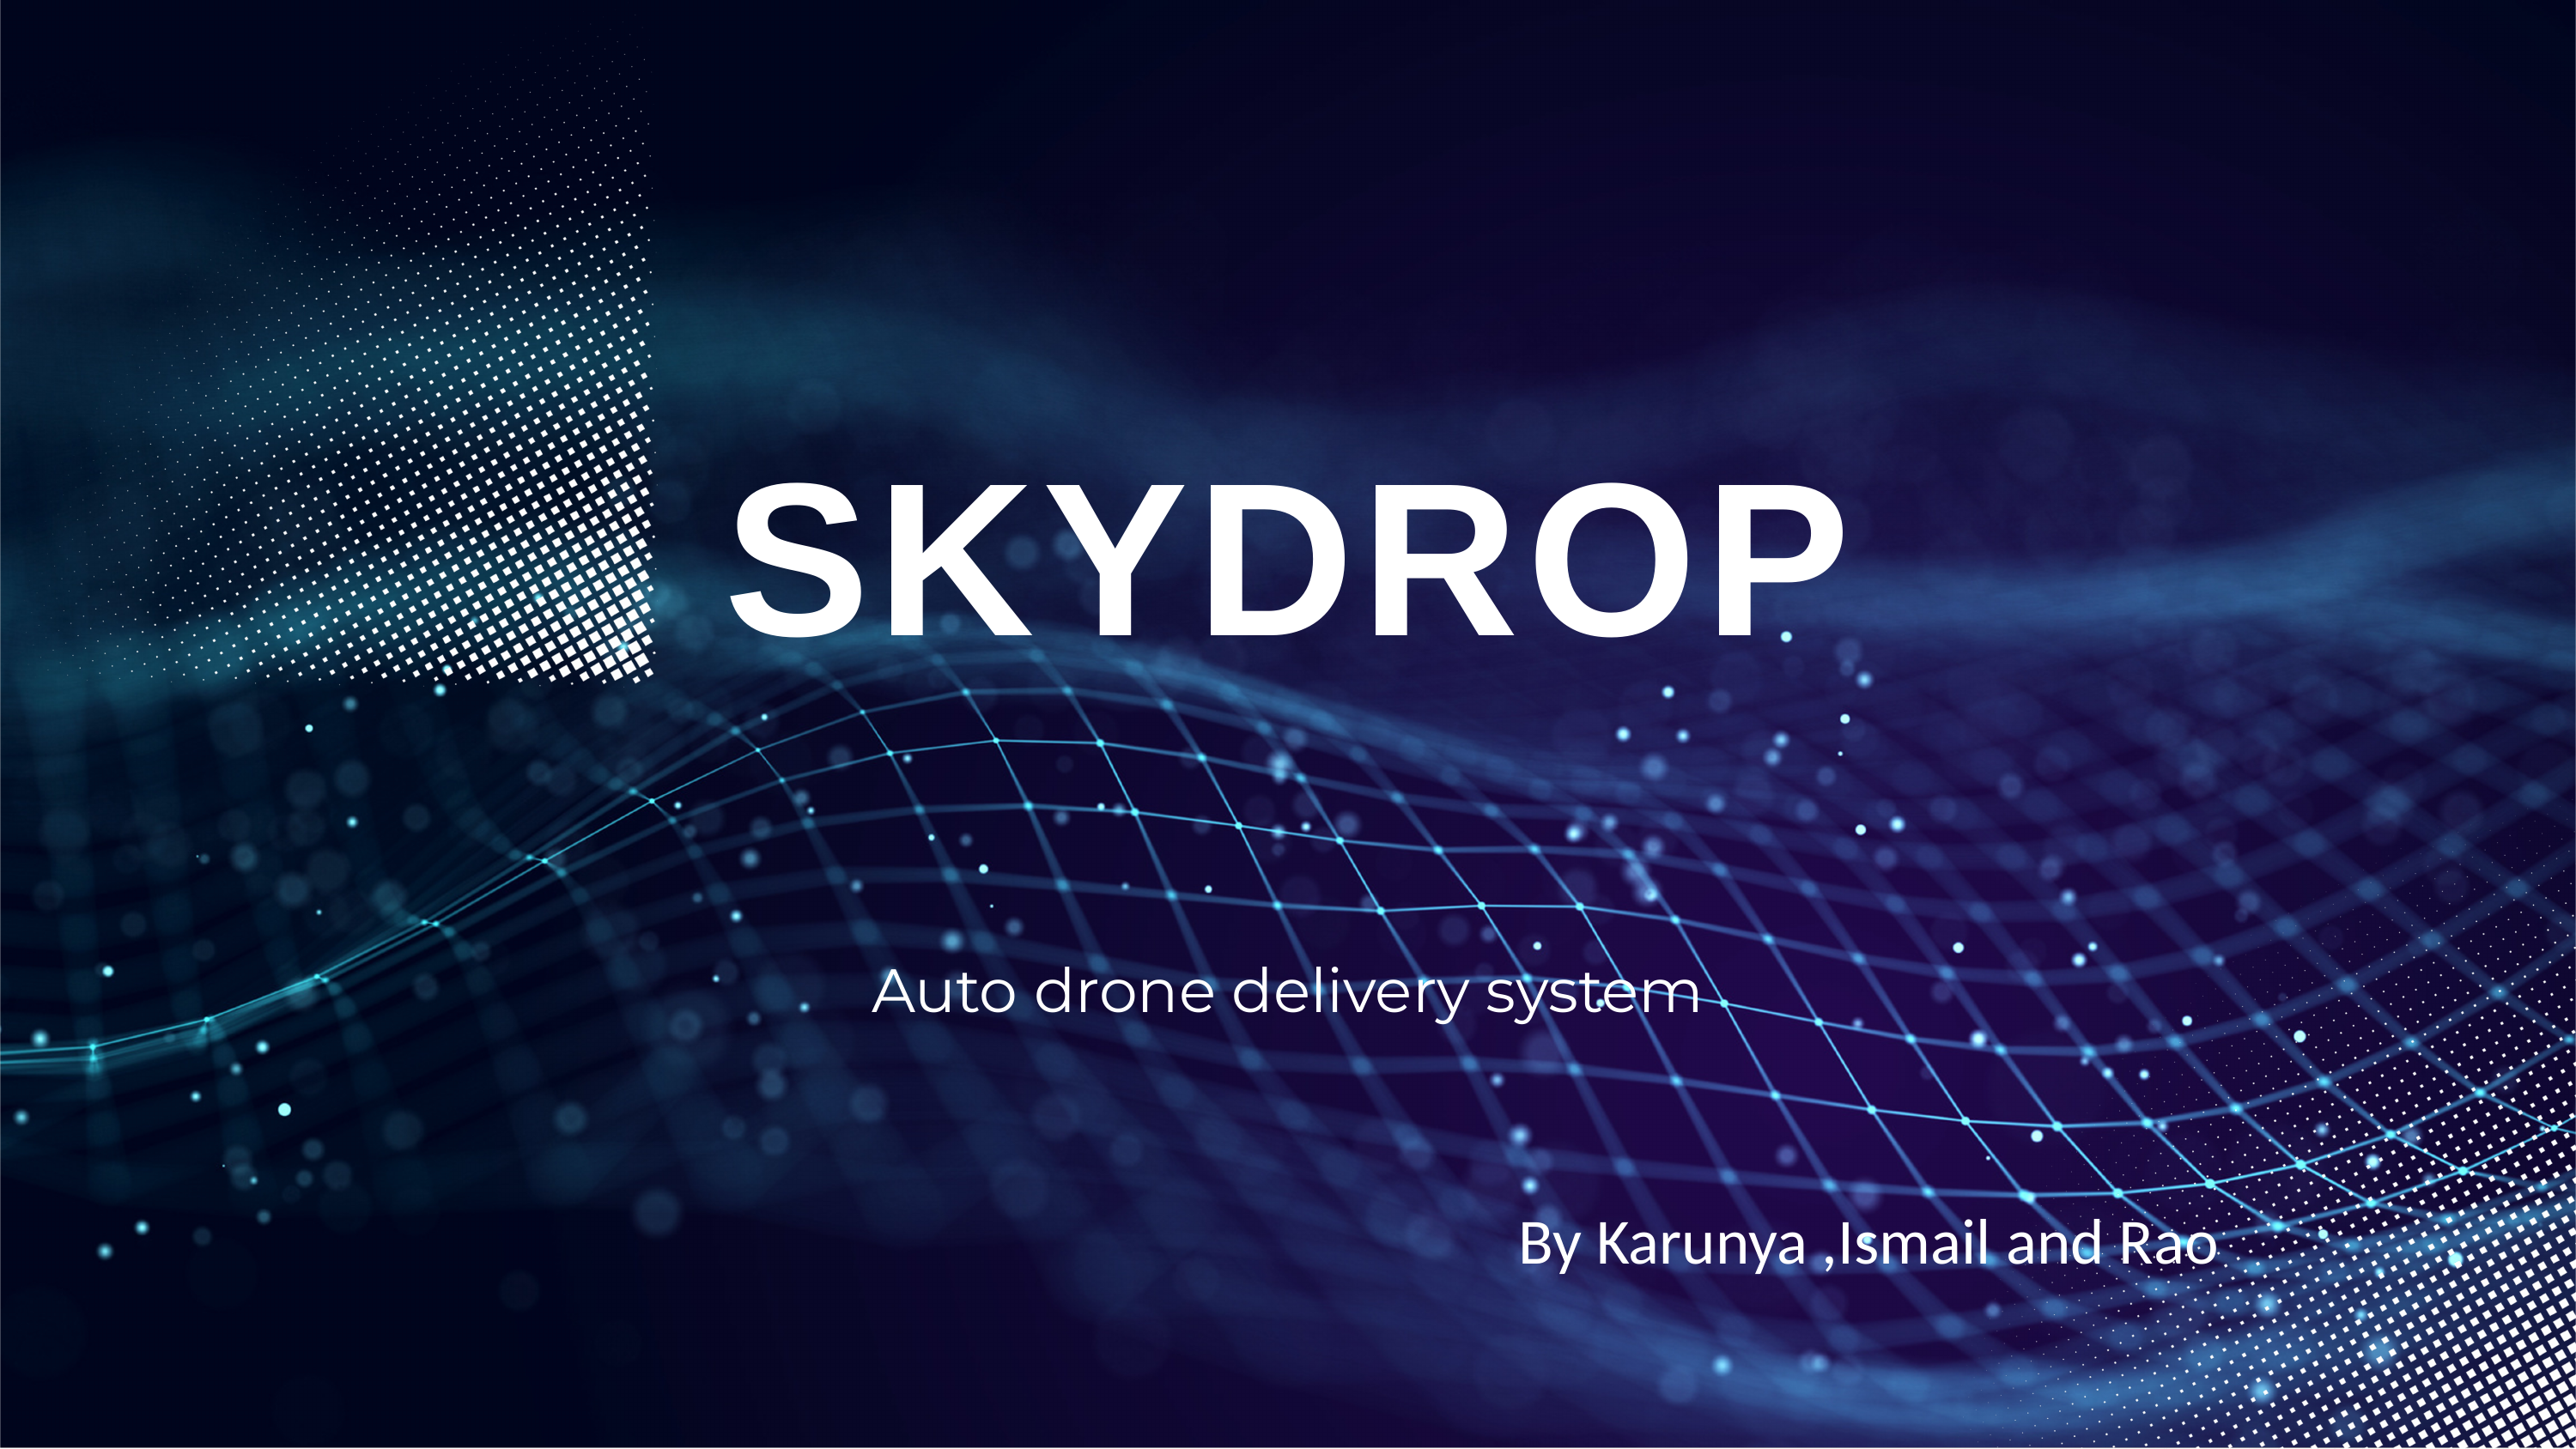

SKYDROP

Auto drone delivery system
By Karunya ,Ismail and Rao